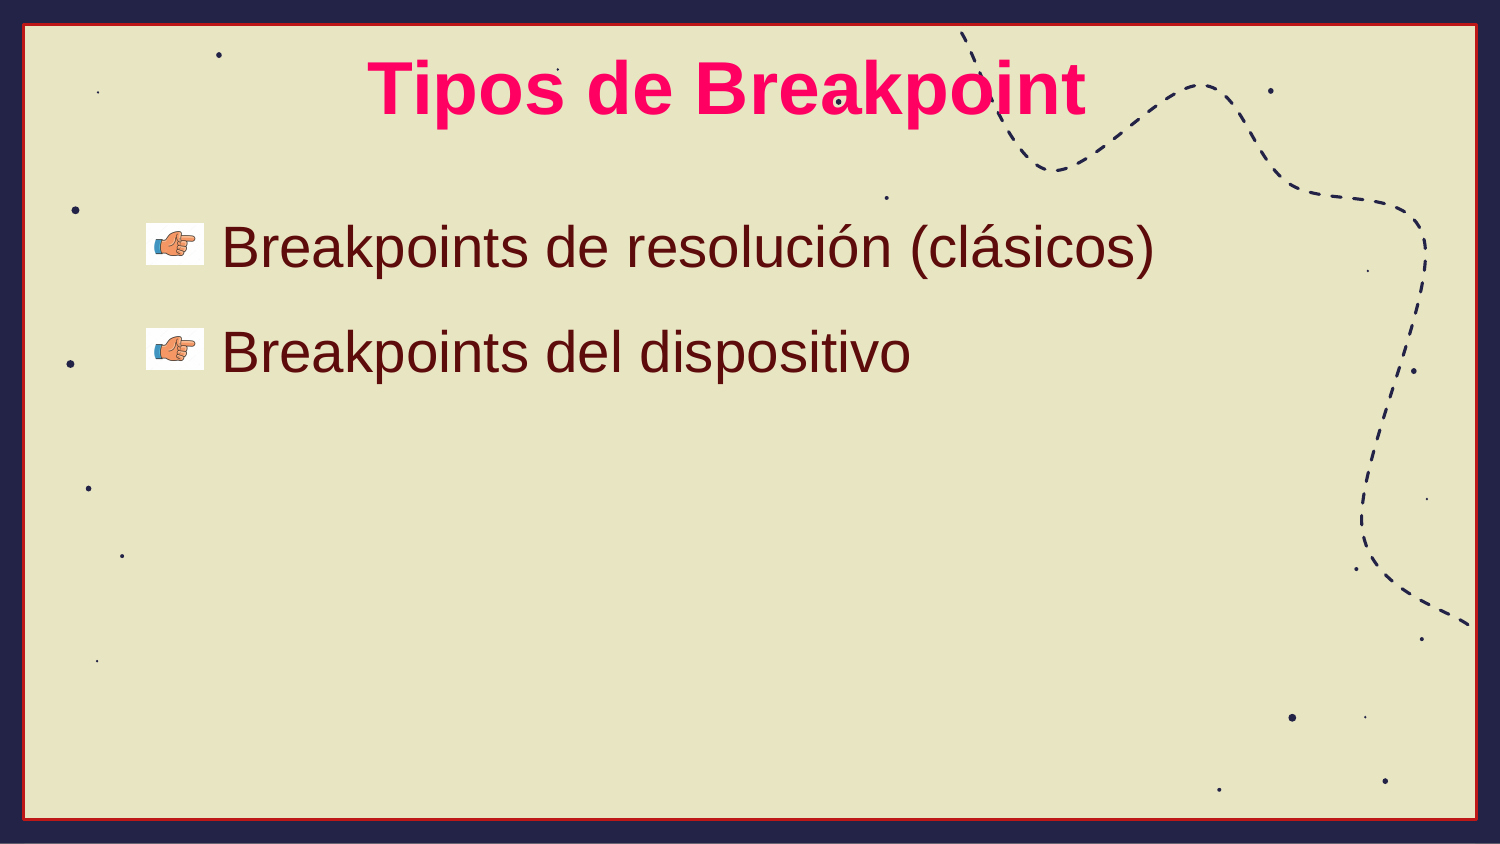

Tipos de Breakpoint
Breakpoints de resolución (clásicos)
Breakpoints del dispositivo